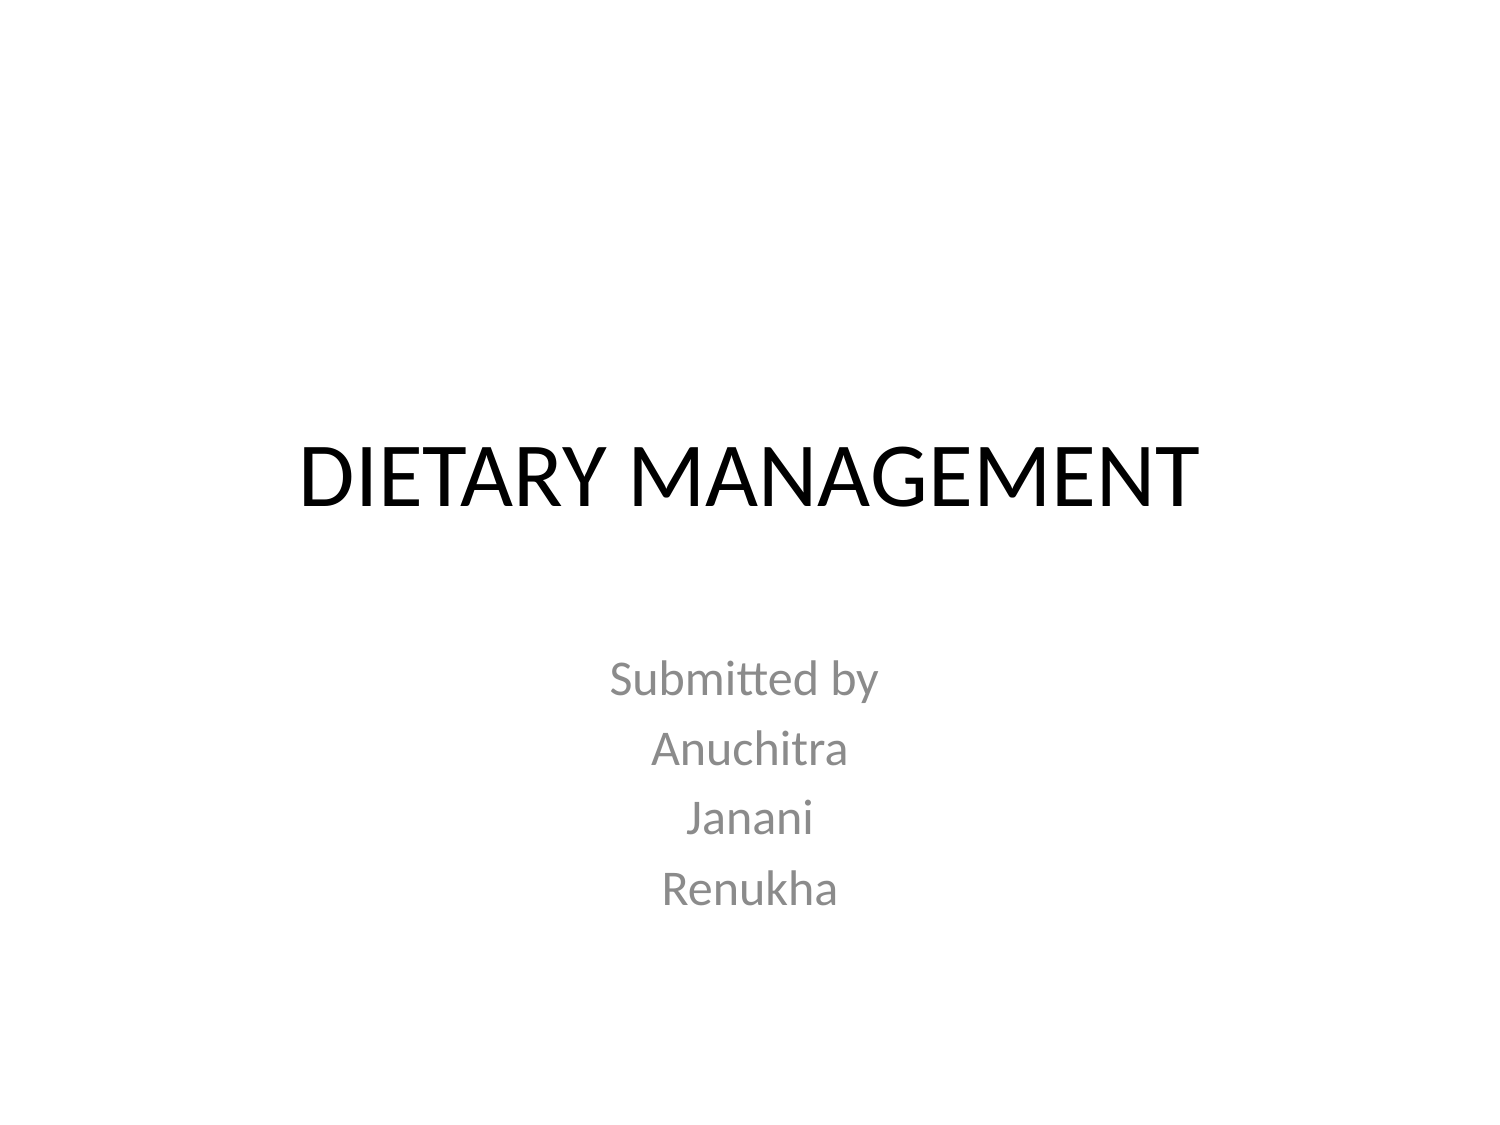

# DIETARY MANAGEMENT
Submitted by
Anuchitra
Janani
Renukha